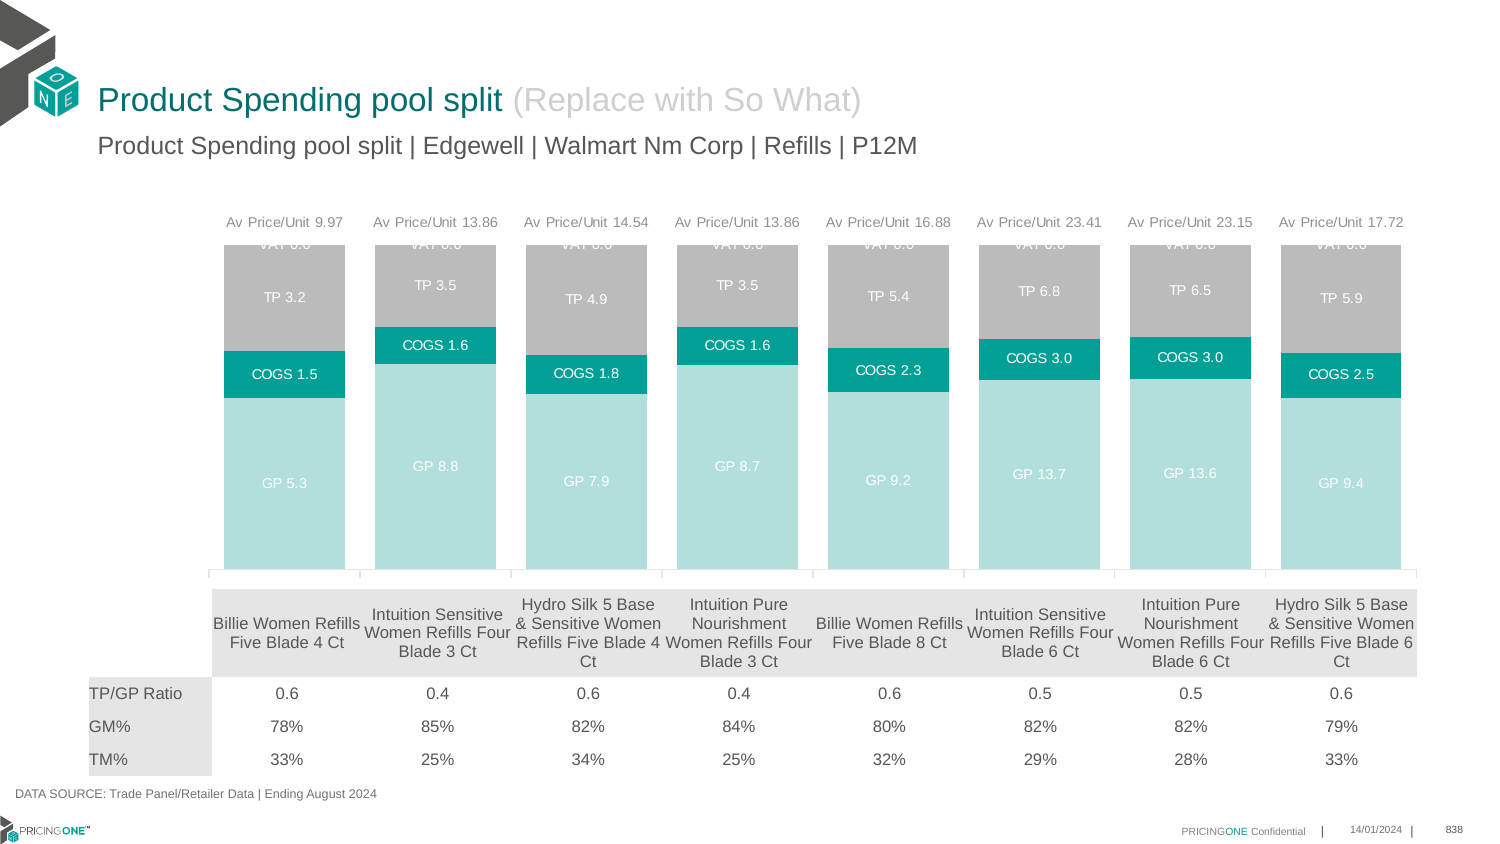

# Product Spending pool split (Replace with So What)
Product Spending pool split | Edgewell | Walmart Nm Corp | Refills | P12M

### Chart

| Category | GP | COGS | TP | VAT |
|---|---|---|---|---|
| Av Price/Unit 9.97 | 5.251458053383265 | 1.4703676469508389 | 3.248086551382312 | 0.0 |
| Av Price/Unit 13.86 | 8.76351218086599 | 1.590562900963247 | 3.5094086598709424 | 0.0 |
| Av Price/Unit 14.54 | 7.853857664029781 | 1.7676132154490465 | 4.918938250348999 | 0.0 |
| Av Price/Unit 13.86 | 8.725643116174583 | 1.60995155648267 | 3.524000962772787 | 0.0 |
| Av Price/Unit 16.88 | 9.200553820278712 | 2.294846179721288 | 5.384465449303221 | 0.0 |
| Av Price/Unit 23.41 | 13.66870944490472 | 2.968570588235293 | 6.774551008008835 | 0.0 |
| Av Price/Unit 23.15 | 13.592036569037658 | 3.019278828451883 | 6.540567447698745 | 0.0 |
| Av Price/Unit 17.72 | 9.373678308321965 | 2.456670259208731 | 5.885203956343796 | 0.0 |
|  | Billie Women Refills Five Blade 4 Ct | Intuition Sensitive Women Refills Four Blade 3 Ct | Hydro Silk 5 Base & Sensitive Women Refills Five Blade 4 Ct | Intuition Pure Nourishment Women Refills Four Blade 3 Ct | Billie Women Refills Five Blade 8 Ct | Intuition Sensitive Women Refills Four Blade 6 Ct | Intuition Pure Nourishment Women Refills Four Blade 6 Ct | Hydro Silk 5 Base & Sensitive Women Refills Five Blade 6 Ct |
| --- | --- | --- | --- | --- | --- | --- | --- | --- |
| TP/GP Ratio | 0.6 | 0.4 | 0.6 | 0.4 | 0.6 | 0.5 | 0.5 | 0.6 |
| GM% | 78% | 85% | 82% | 84% | 80% | 82% | 82% | 79% |
| TM% | 33% | 25% | 34% | 25% | 32% | 29% | 28% | 33% |
DATA SOURCE: Trade Panel/Retailer Data | Ending August 2024

14/01/2024
838